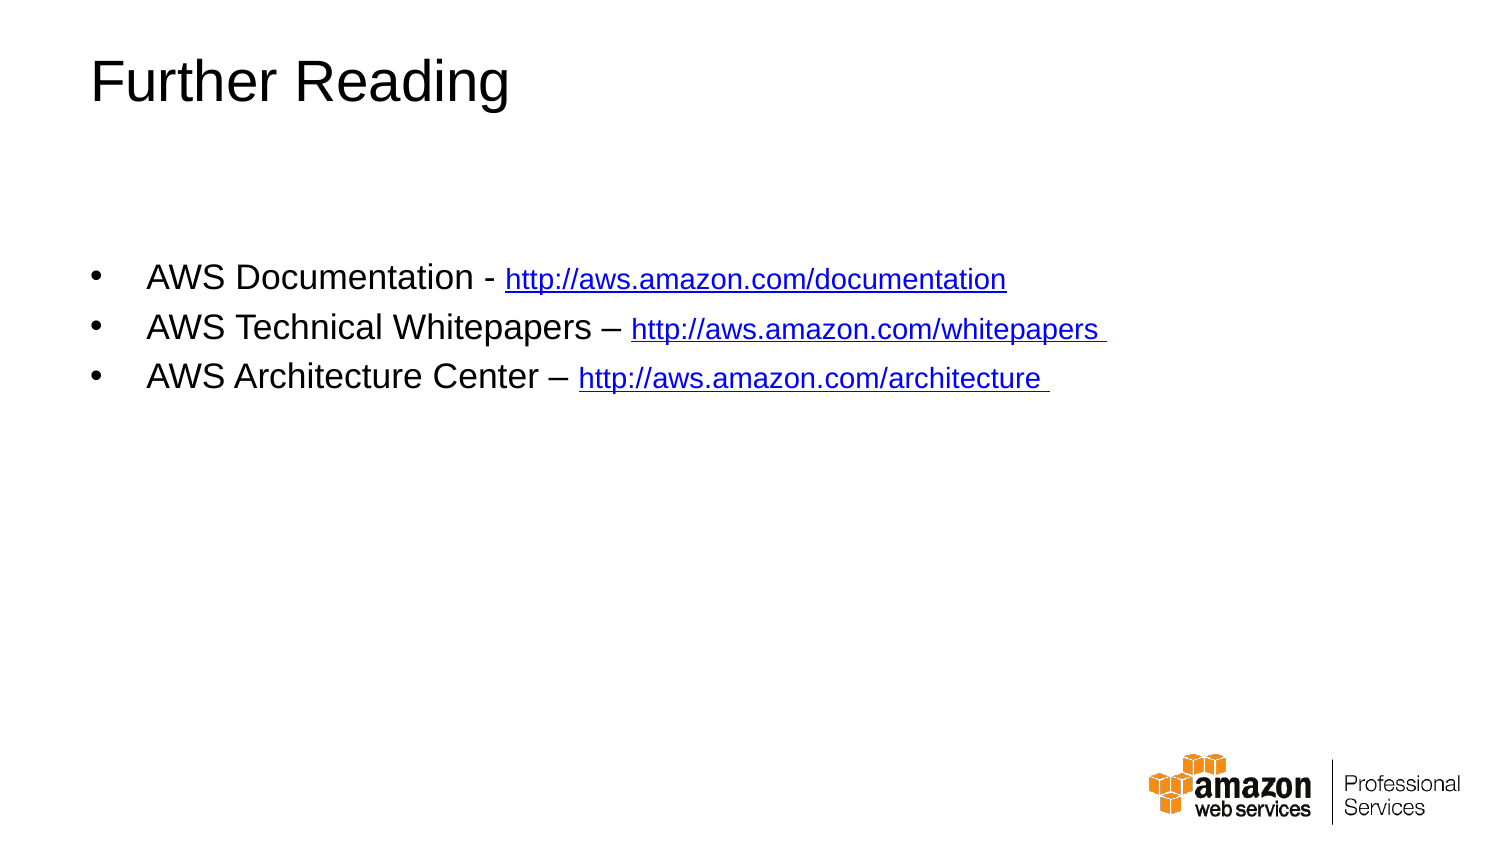

# Further Reading

AWS Documentation - http://aws.amazon.com/documentation
AWS Technical Whitepapers – http://aws.amazon.com/whitepapers
AWS Architecture Center – http://aws.amazon.com/architecture